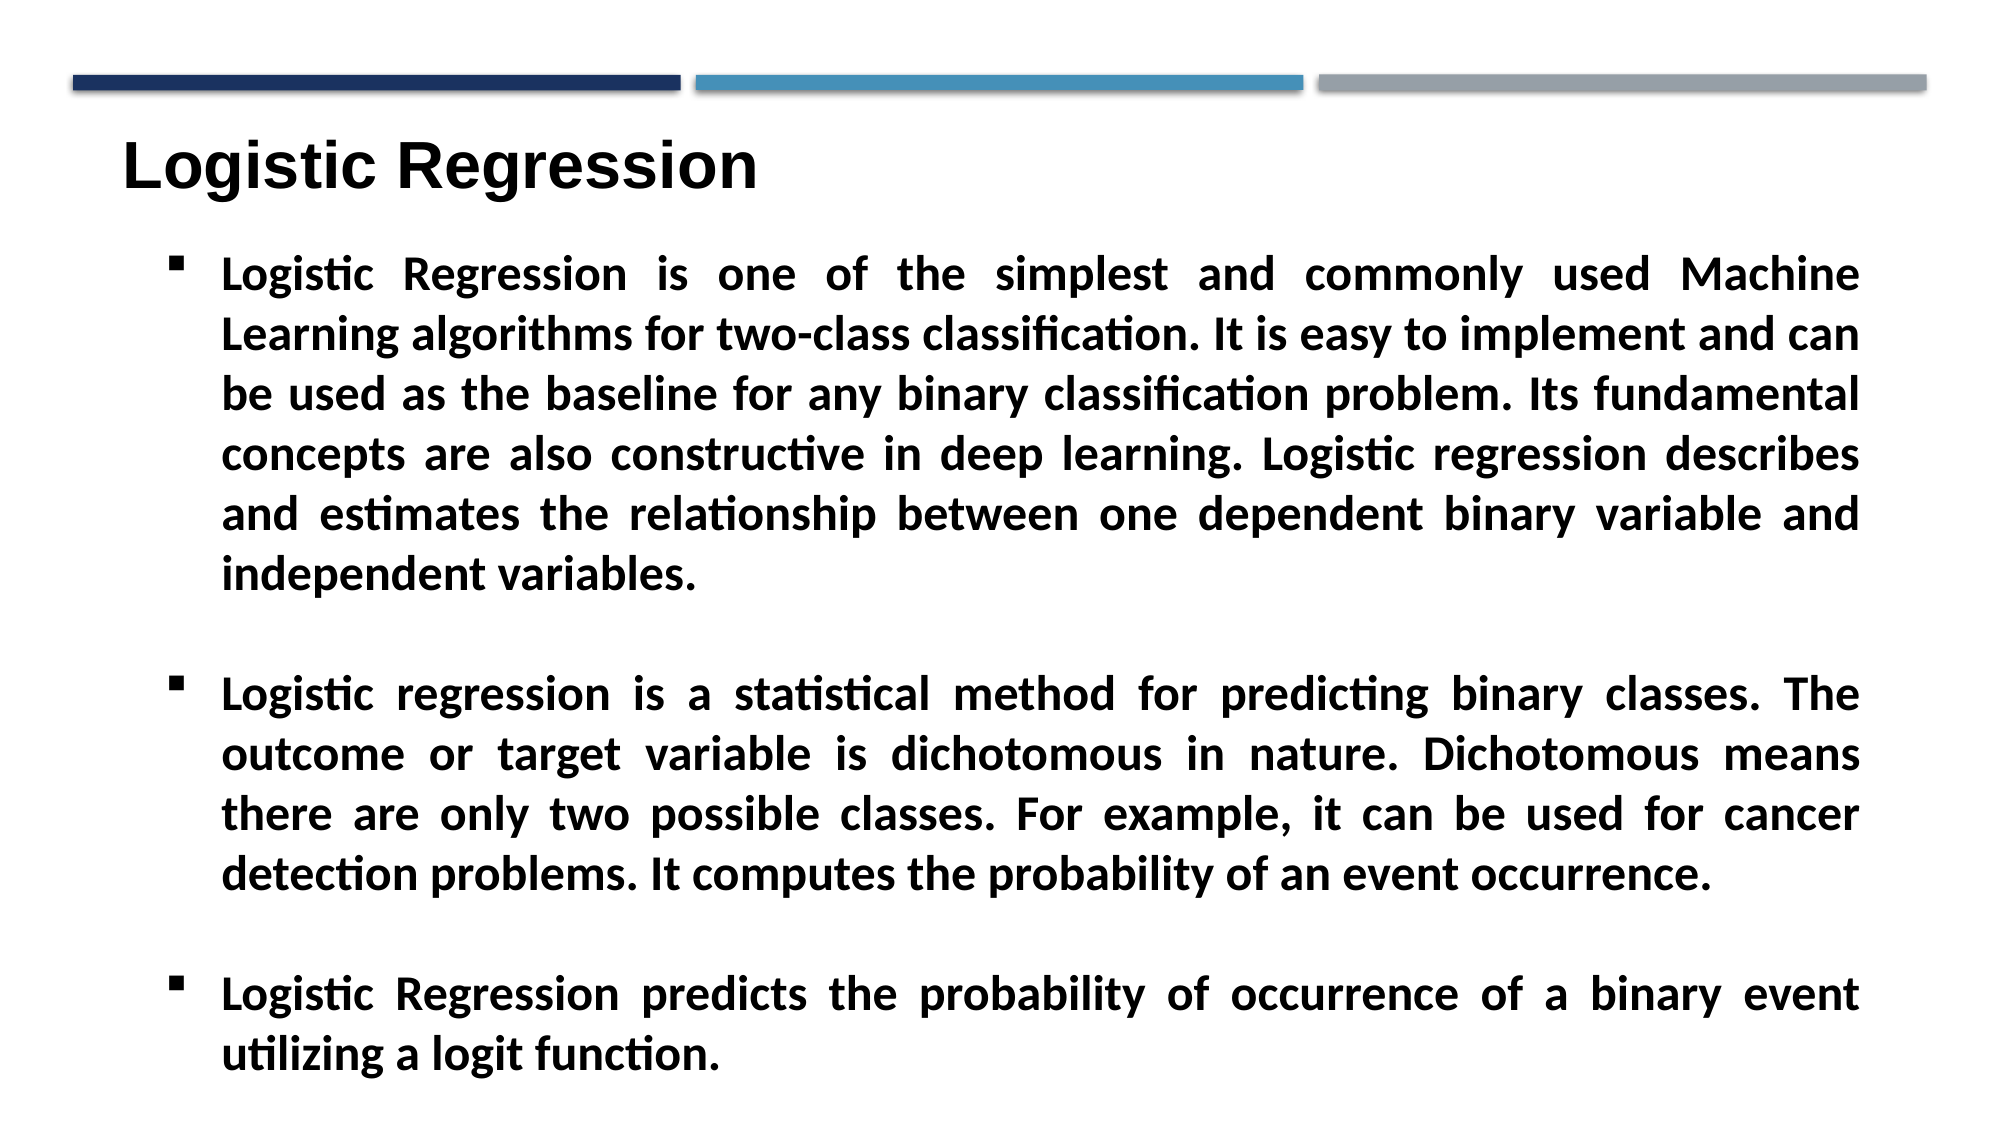

Logistic Regression
Logistic Regression is one of the simplest and commonly used Machine Learning algorithms for two-class classification. It is easy to implement and can be used as the baseline for any binary classification problem. Its fundamental concepts are also constructive in deep learning. Logistic regression describes and estimates the relationship between one dependent binary variable and independent variables.

Logistic regression is a statistical method for predicting binary classes. The outcome or target variable is dichotomous in nature. Dichotomous means there are only two possible classes. For example, it can be used for cancer detection problems. It computes the probability of an event occurrence.

Logistic Regression predicts the probability of occurrence of a binary event utilizing a logit function.